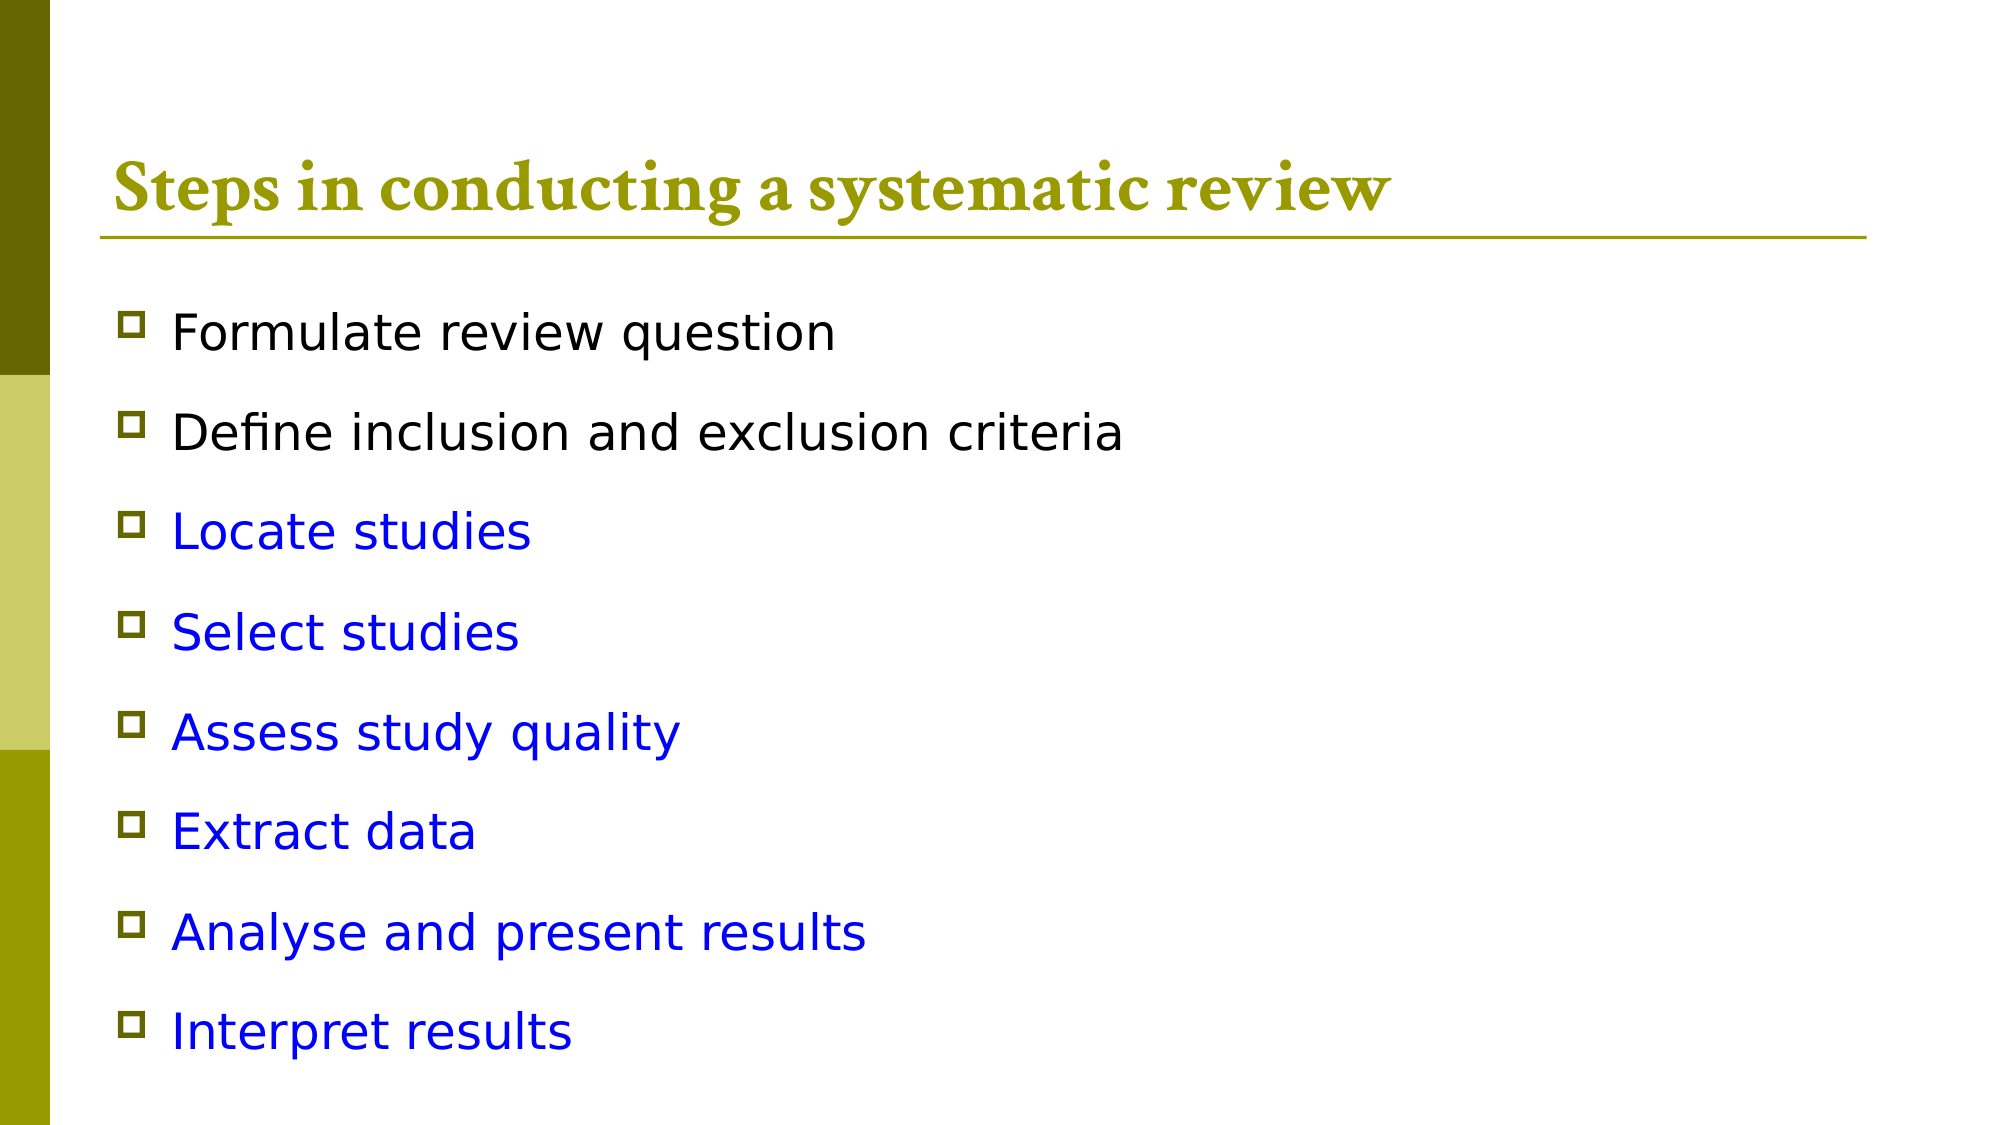

# Steps in conducting a systematic review
Formulate review question
Define inclusion and exclusion criteria
Locate studies
Select studies
Assess study quality
Extract data
Analyse and present results
Interpret results